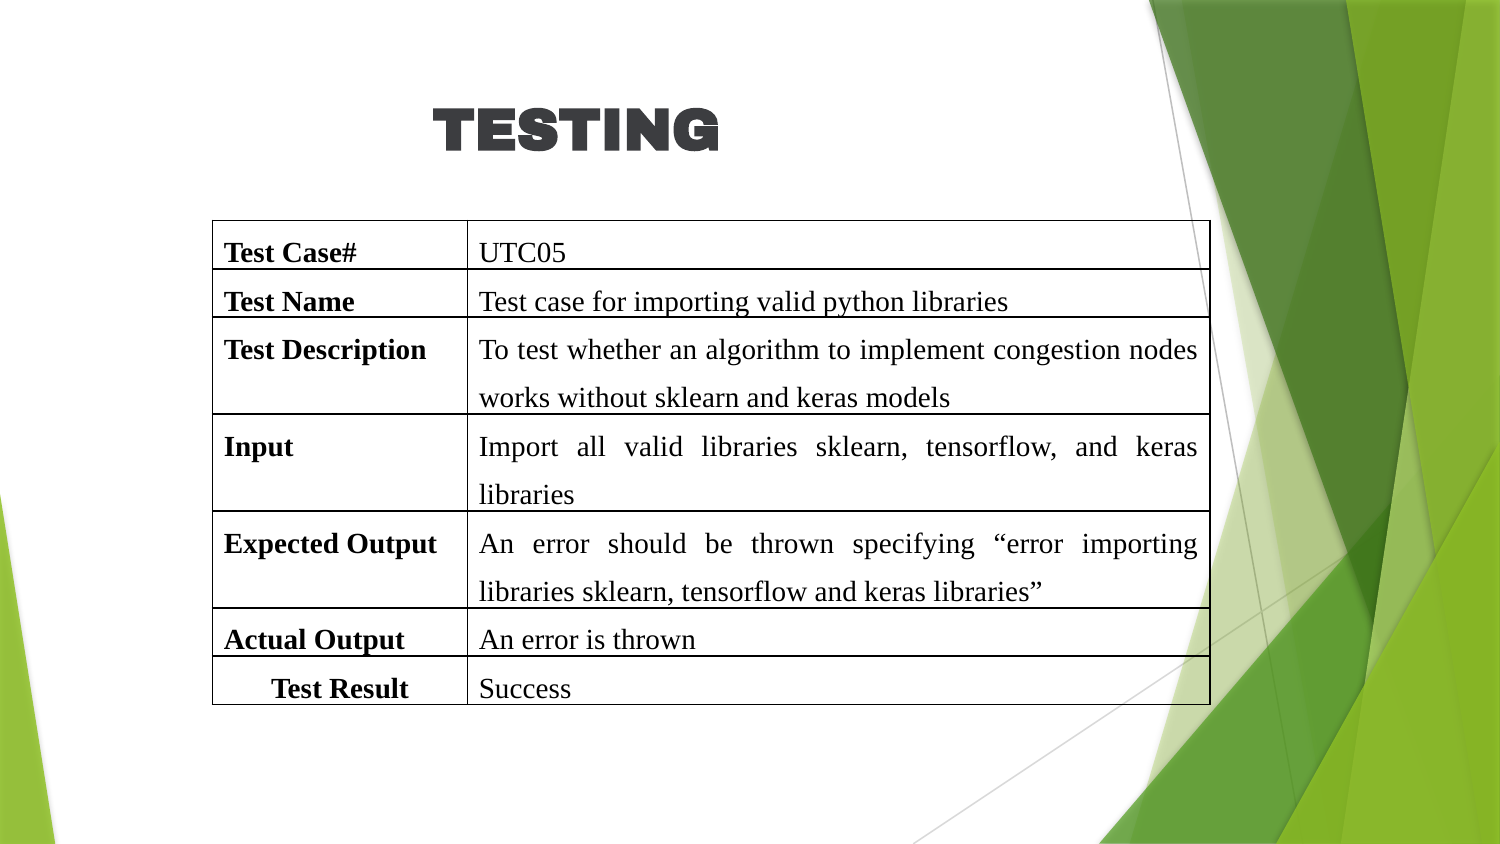

TESTING
| Test Case# | UTC05 |
| --- | --- |
| Test Name | Test case for importing valid python libraries |
| Test Description | To test whether an algorithm to implement congestion nodes works without sklearn and keras models |
| Input | Import all valid libraries sklearn, tensorflow, and keras libraries |
| Expected Output | An error should be thrown specifying “error importing libraries sklearn, tensorflow and keras libraries” |
| Actual Output | An error is thrown |
| Test Result | Success |